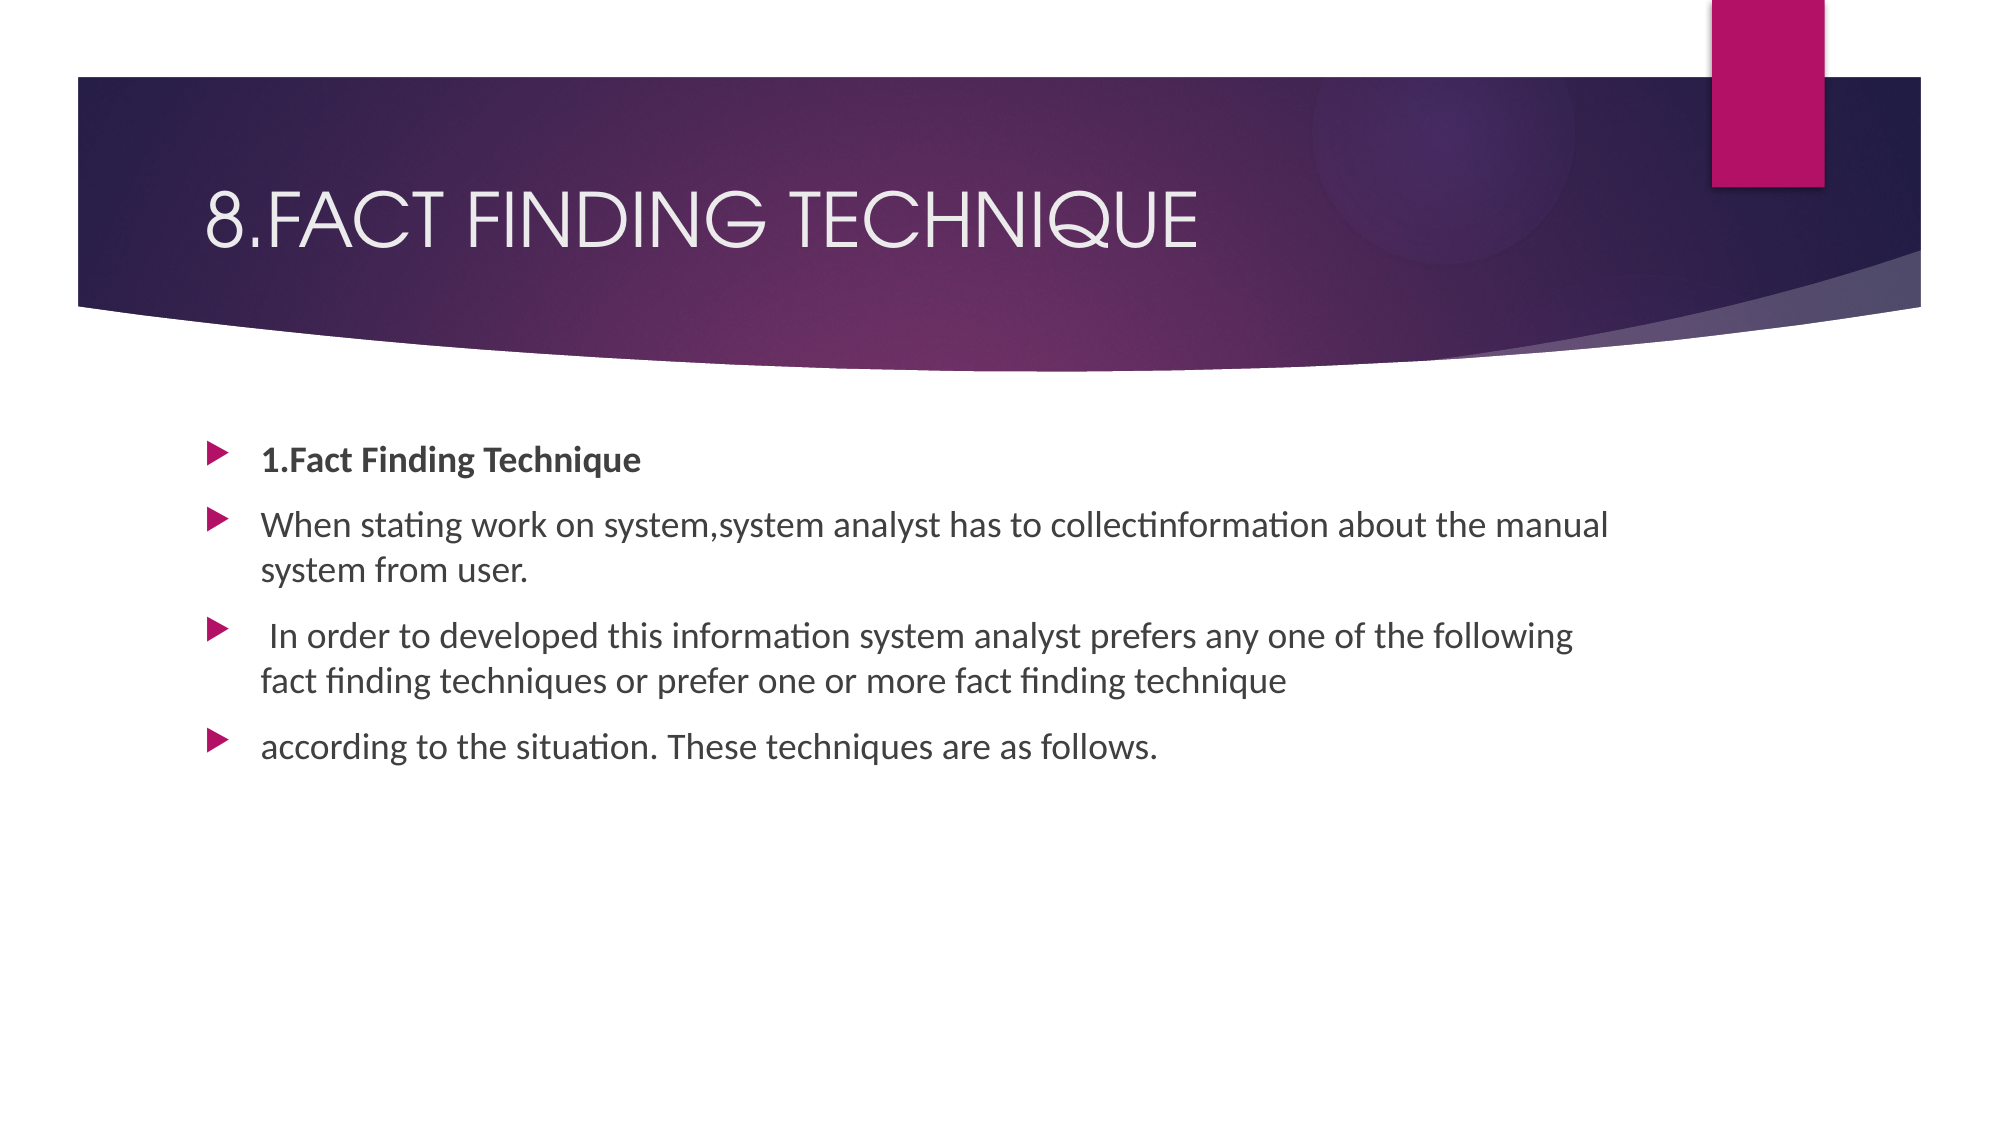

# 8.FACT FINDING TECHNIQUE
1.Fact Finding Technique
When stating work on system,system analyst has to collectinformation about the manual system from user.
 In order to developed this information system analyst prefers any one of the following fact finding techniques or prefer one or more fact finding technique
according to the situation. These techniques are as follows.